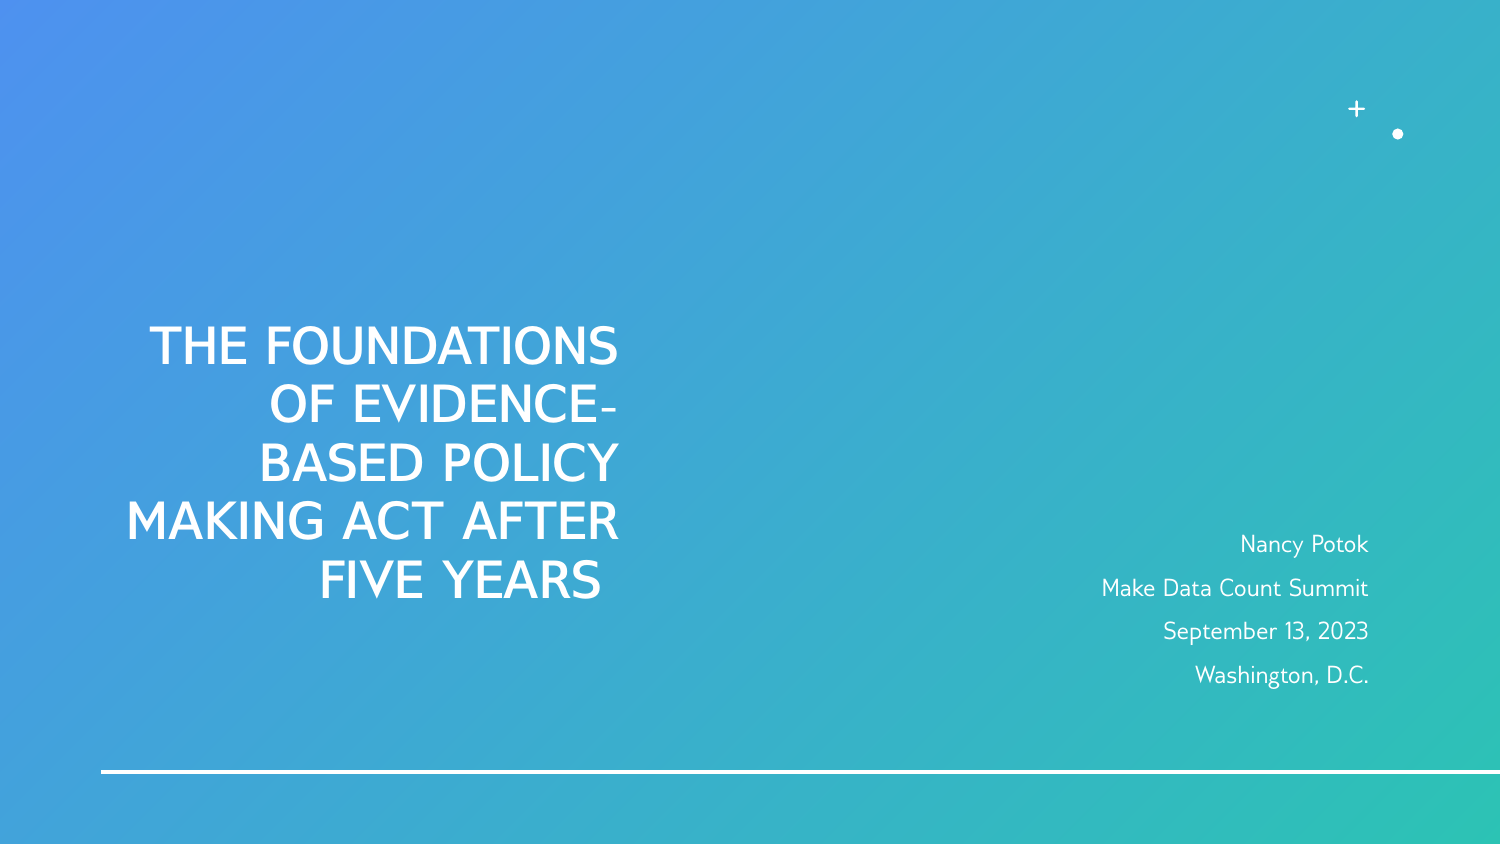

# THE FOUNDATIONS OF EVIDENCE-BASED POLICY MAKING ACT AFTER FIVE YEARS
Nancy Potok
Make Data Count Summit
September 13, 2023
Washington, D.C.